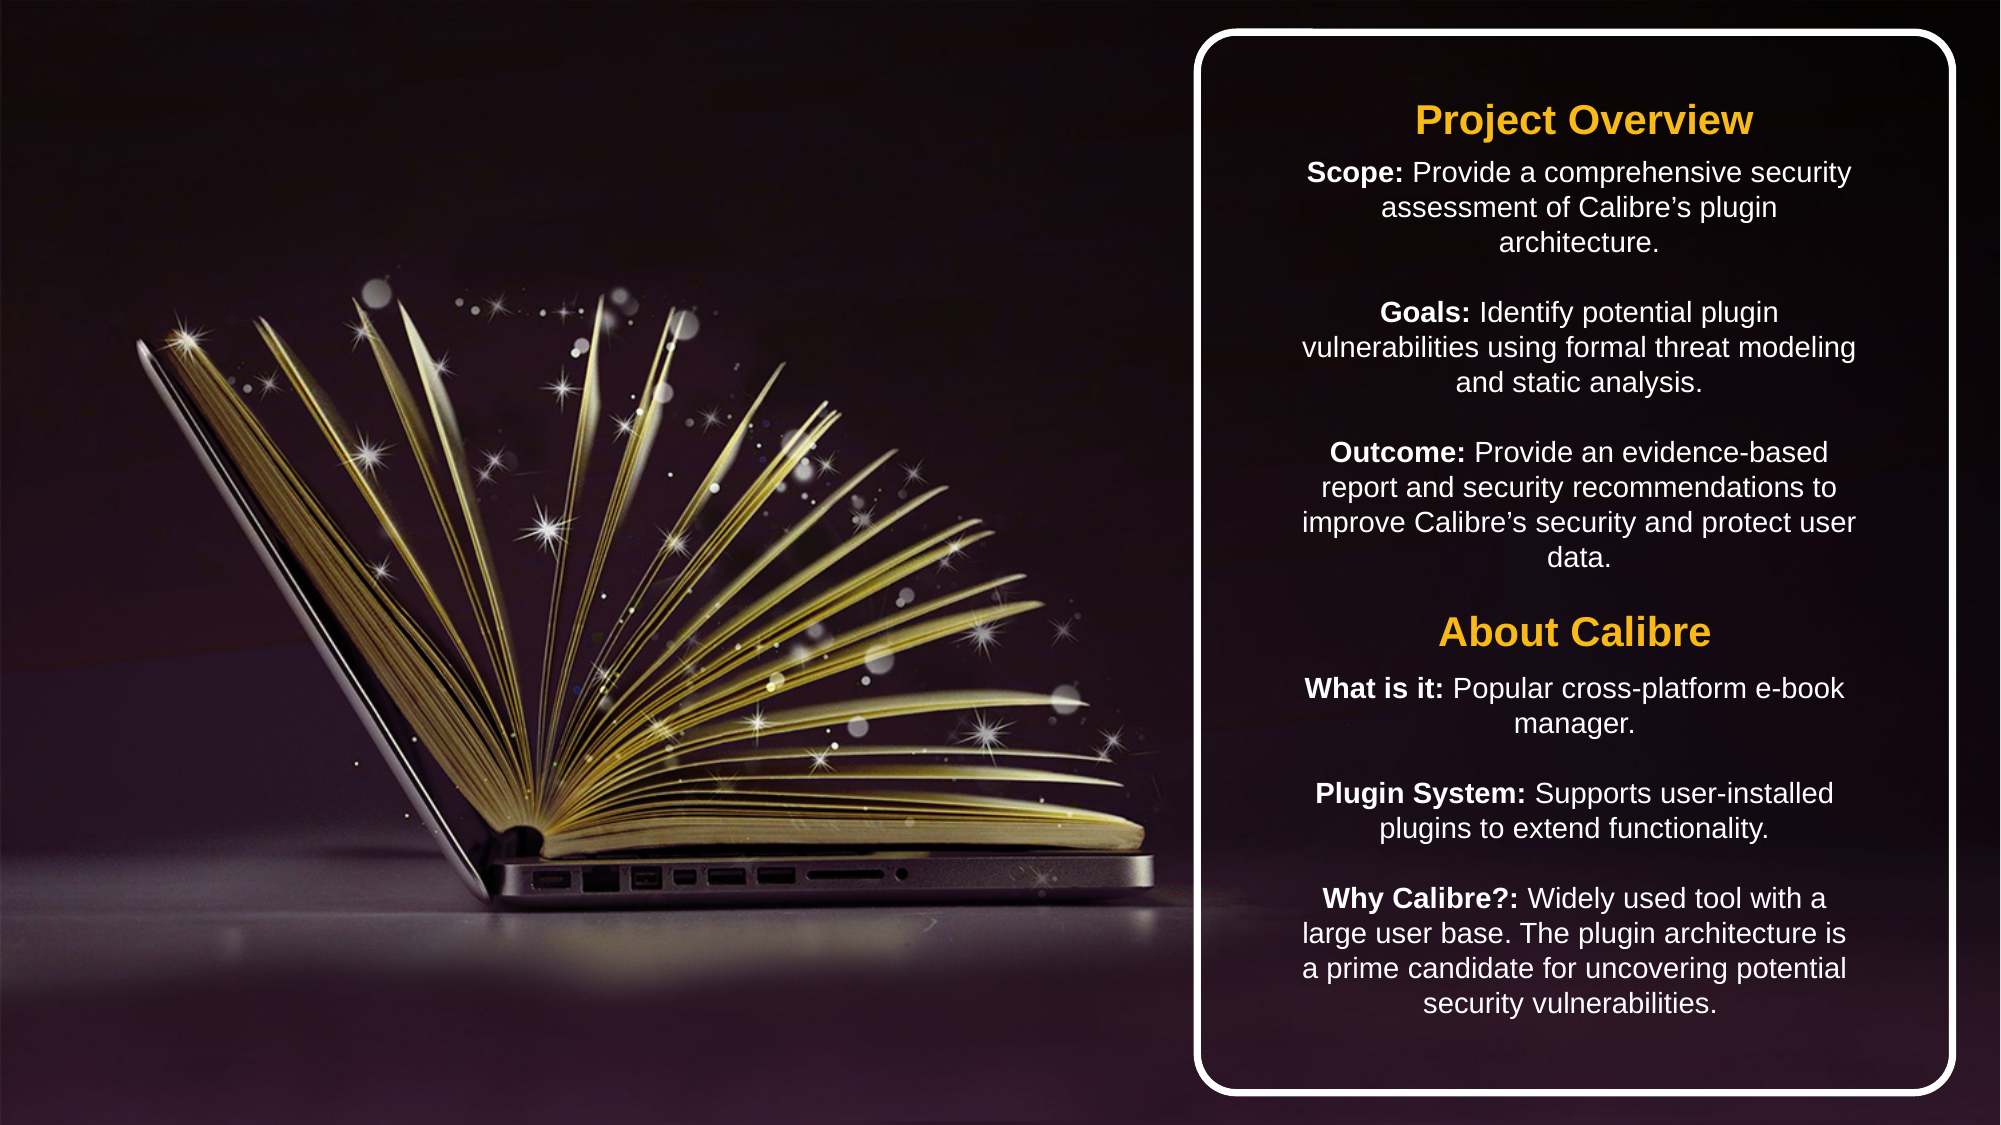

Project Overview
Scope: Provide a comprehensive security assessment of Calibre’s plugin architecture.

Goals: Identify potential plugin vulnerabilities using formal threat modeling and static analysis.

Outcome: Provide an evidence-based report and security recommendations to improve Calibre’s security and protect user data.

About Calibre
What is it: Popular cross-platform e-book manager.

Plugin System: Supports user-installed plugins to extend functionality.

Why Calibre?: Widely used tool with a large user base. The plugin architecture is a prime candidate for uncovering potential security vulnerabilities.